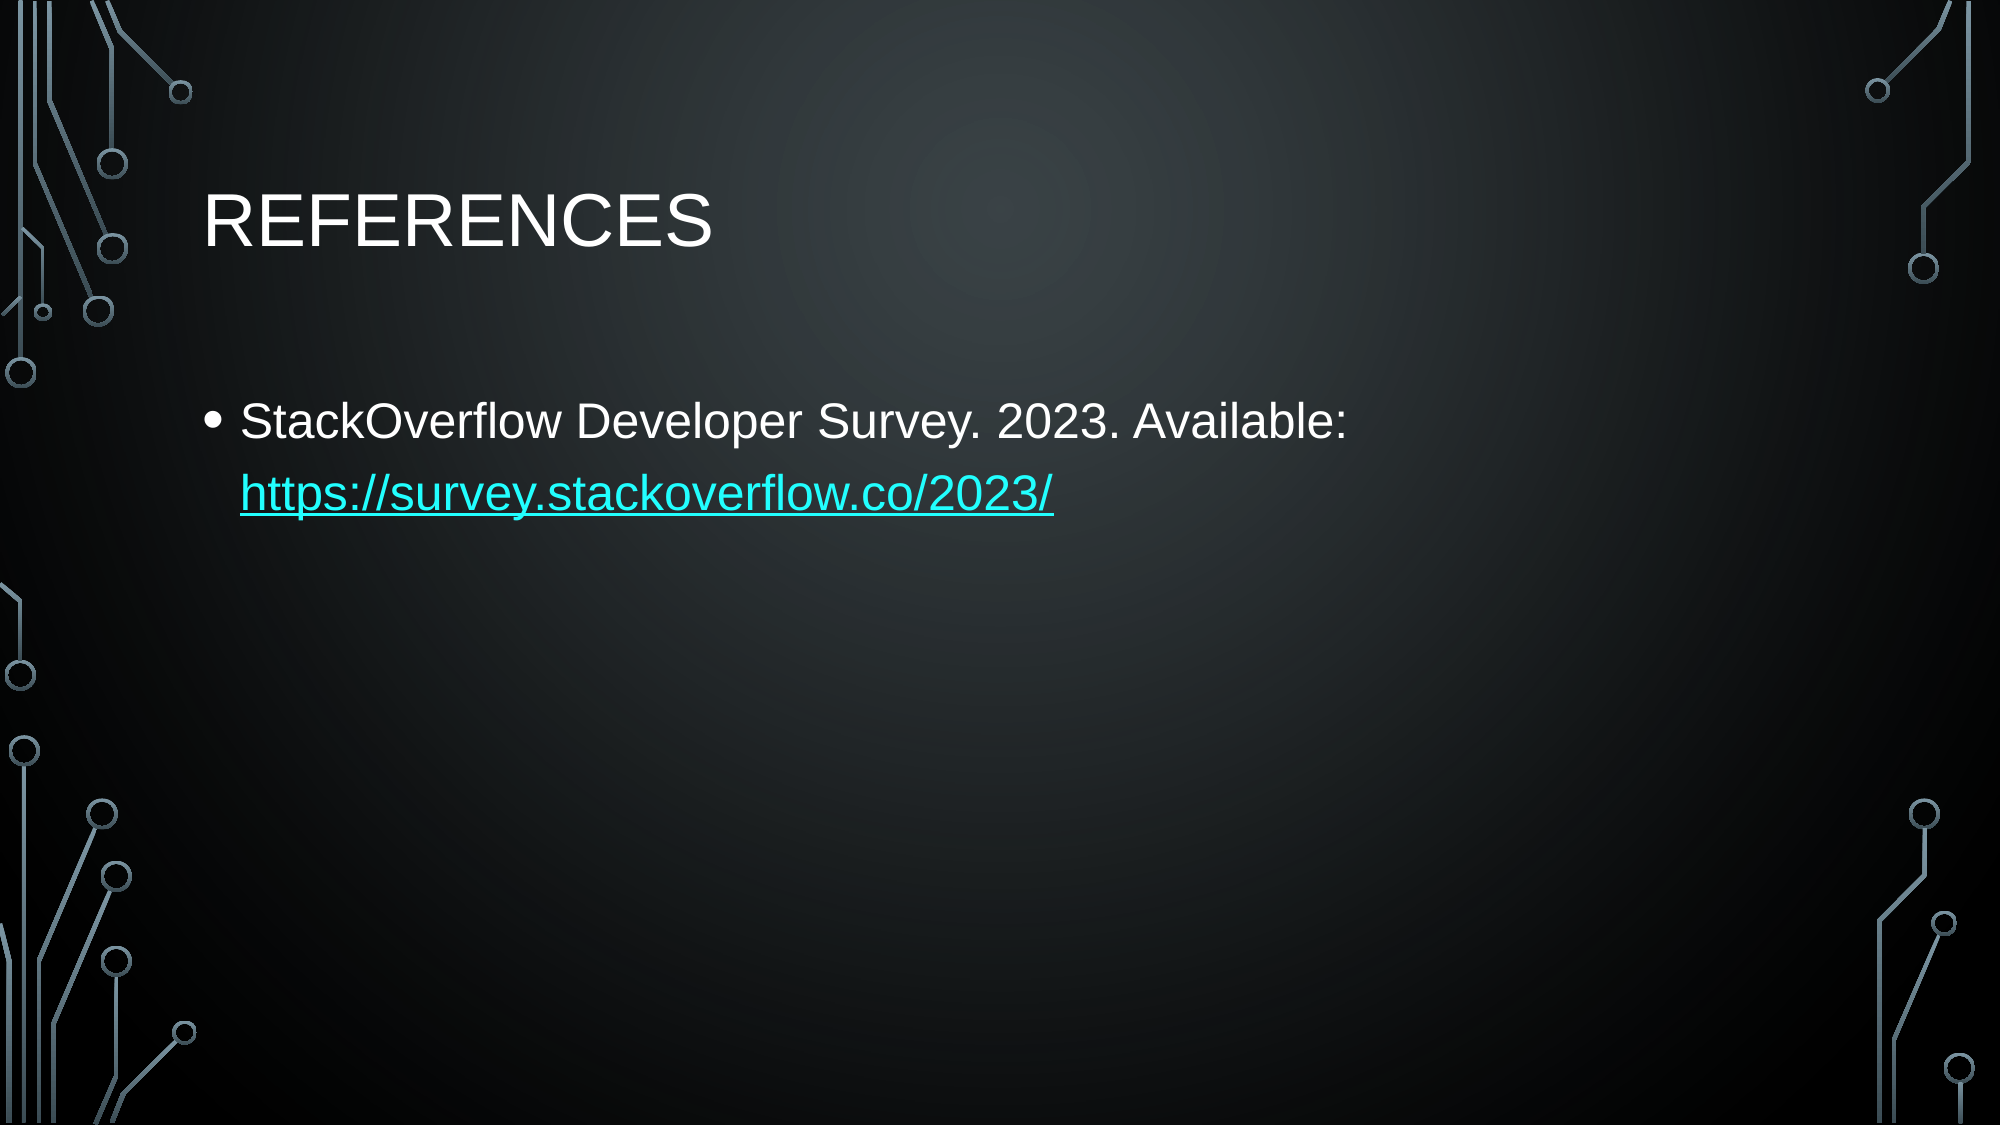

# REFERENCES
StackOverflow Developer Survey. 2023. Available: https://survey.stackoverflow.co/2023/